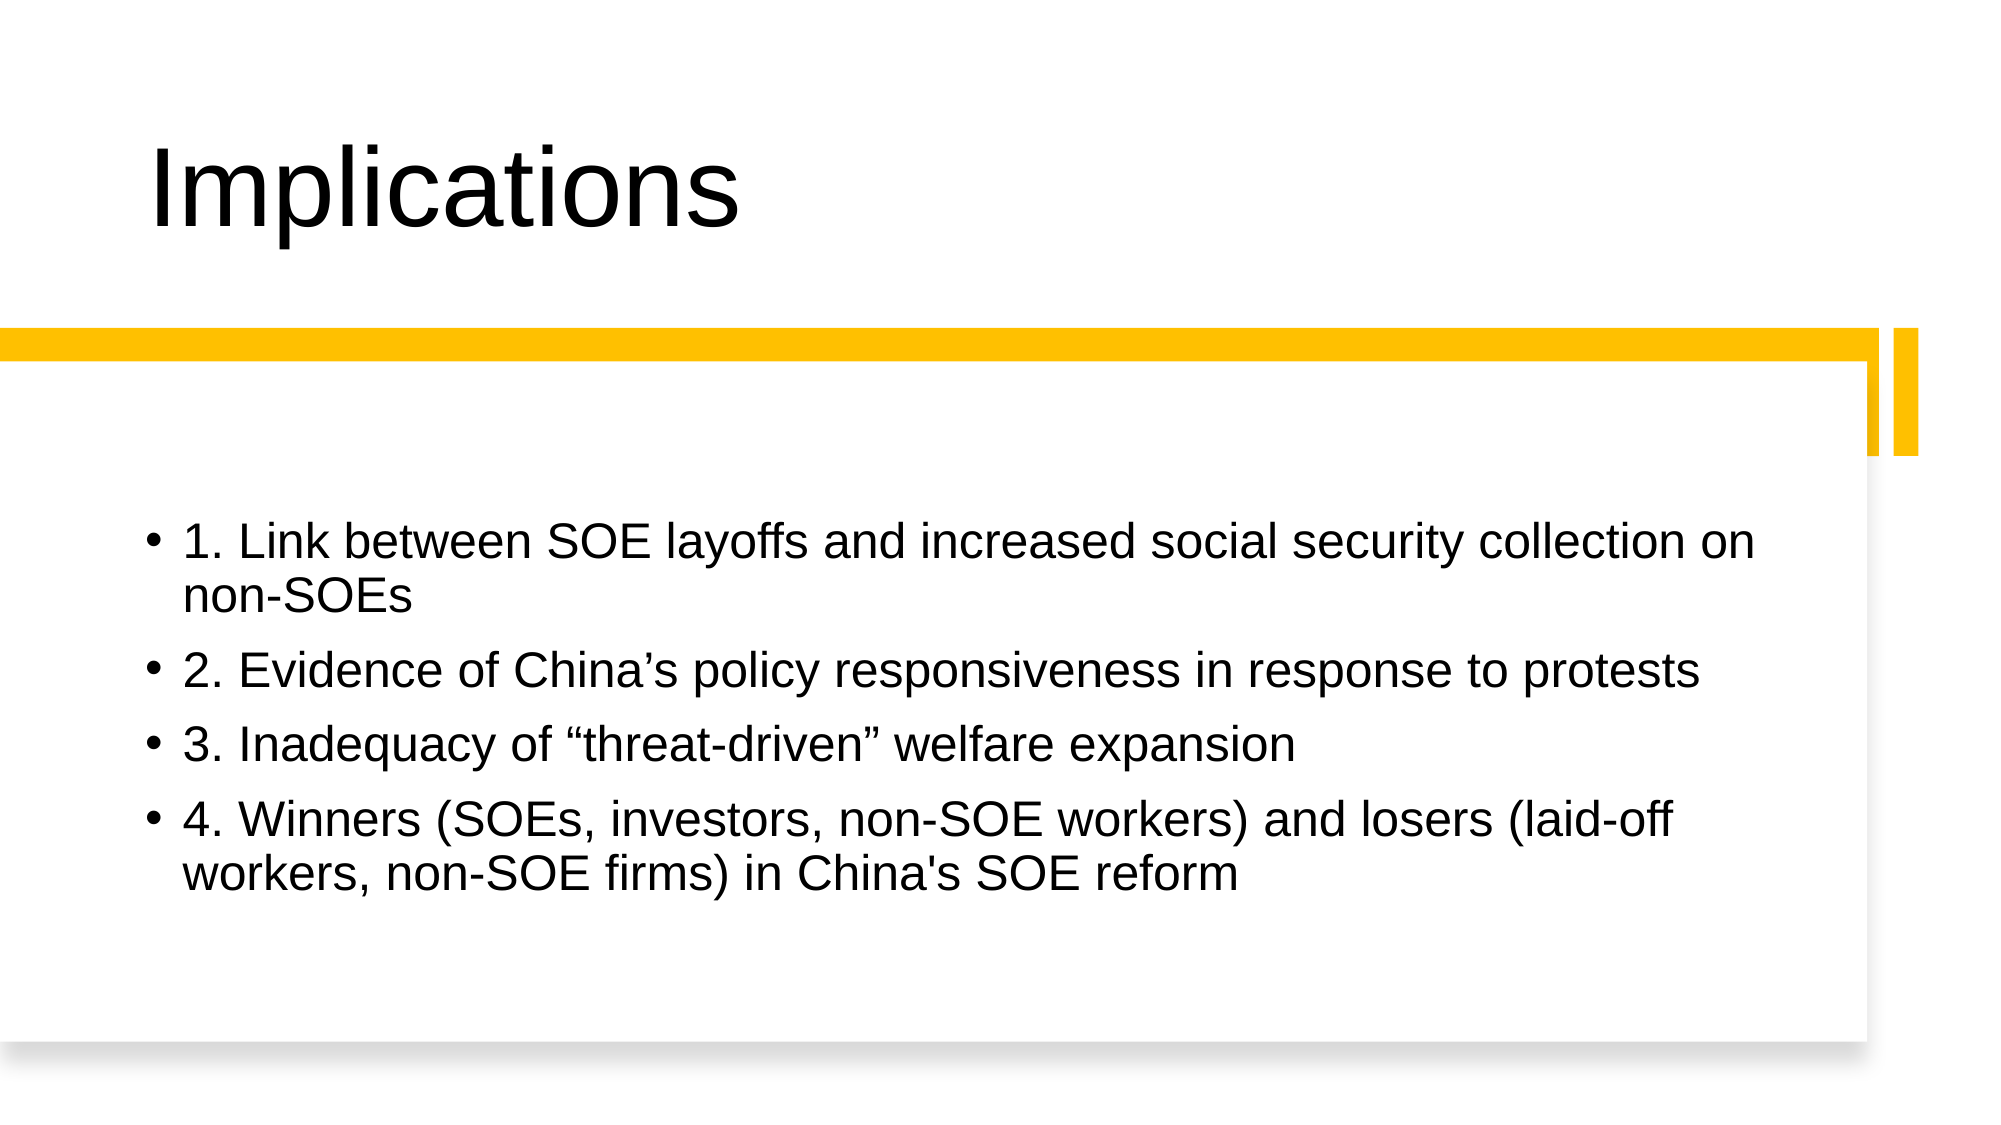

# Implications

1. Link between SOE layoffs and increased social security collection on non-SOEs
2. Evidence of China’s policy responsiveness in response to protests
3. Inadequacy of “threat-driven” welfare expansion
4. Winners (SOEs, investors, non-SOE workers) and losers (laid-off workers, non-SOE firms) in China's SOE reform